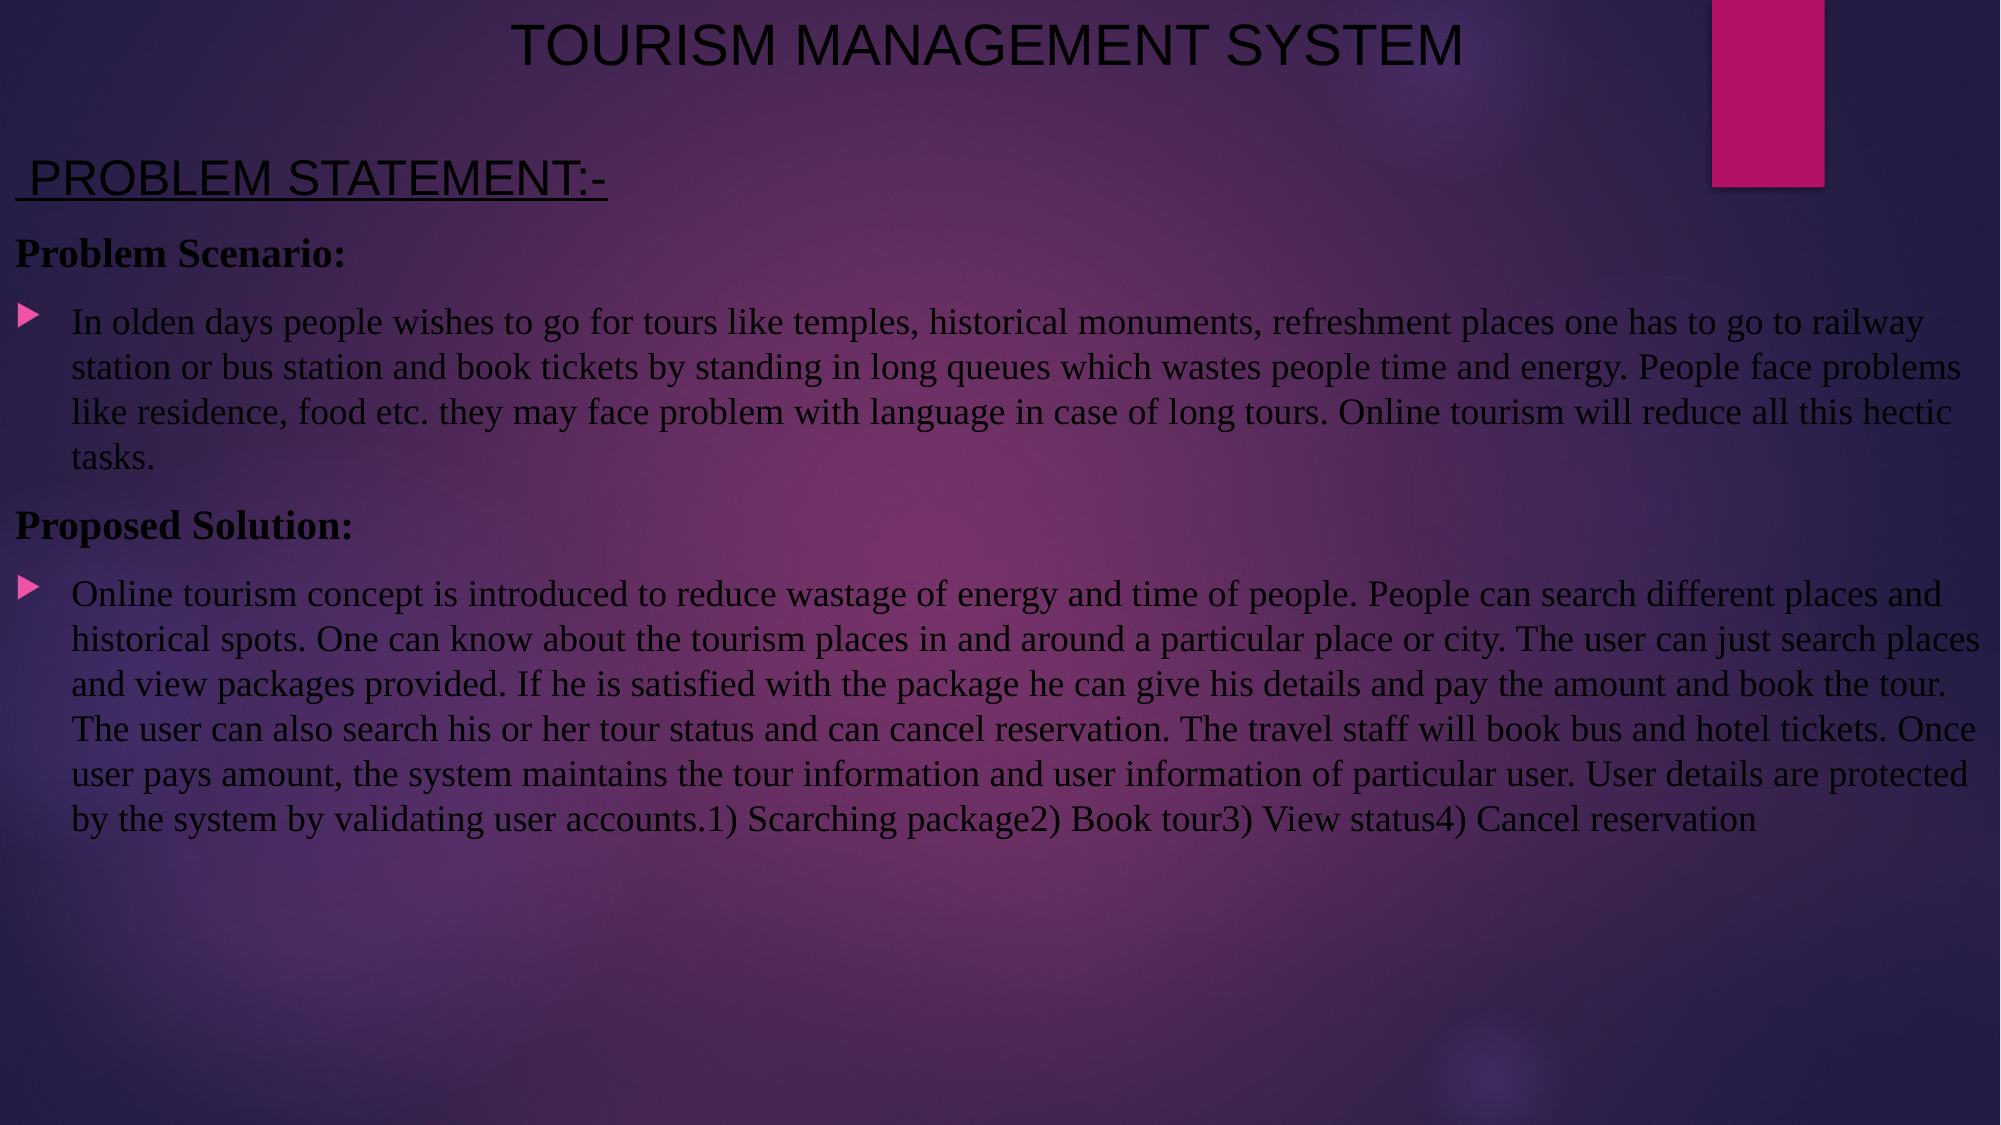

# TOURISM MANAGEMENT SYSTEM
 PROBLEM STATEMENT:-
Problem Scenario:
In olden days people wishes to go for tours like temples, historical monuments, refreshment places one has to go to railway station or bus station and book tickets by standing in long queues which wastes people time and energy. People face problems like residence, food etc. they may face problem with language in case of long tours. Online tourism will reduce all this hectic tasks.
Proposed Solution:
Online tourism concept is introduced to reduce wastage of energy and time of people. People can search different places and historical spots. One can know about the tourism places in and around a particular place or city. The user can just search places and view packages provided. If he is satisfied with the package he can give his details and pay the amount and book the tour. The user can also search his or her tour status and can cancel reservation. The travel staff will book bus and hotel tickets. Once user pays amount, the system maintains the tour information and user information of particular user. User details are protected by the system by validating user accounts.1) Scarching package2) Book tour3) View status4) Cancel reservation